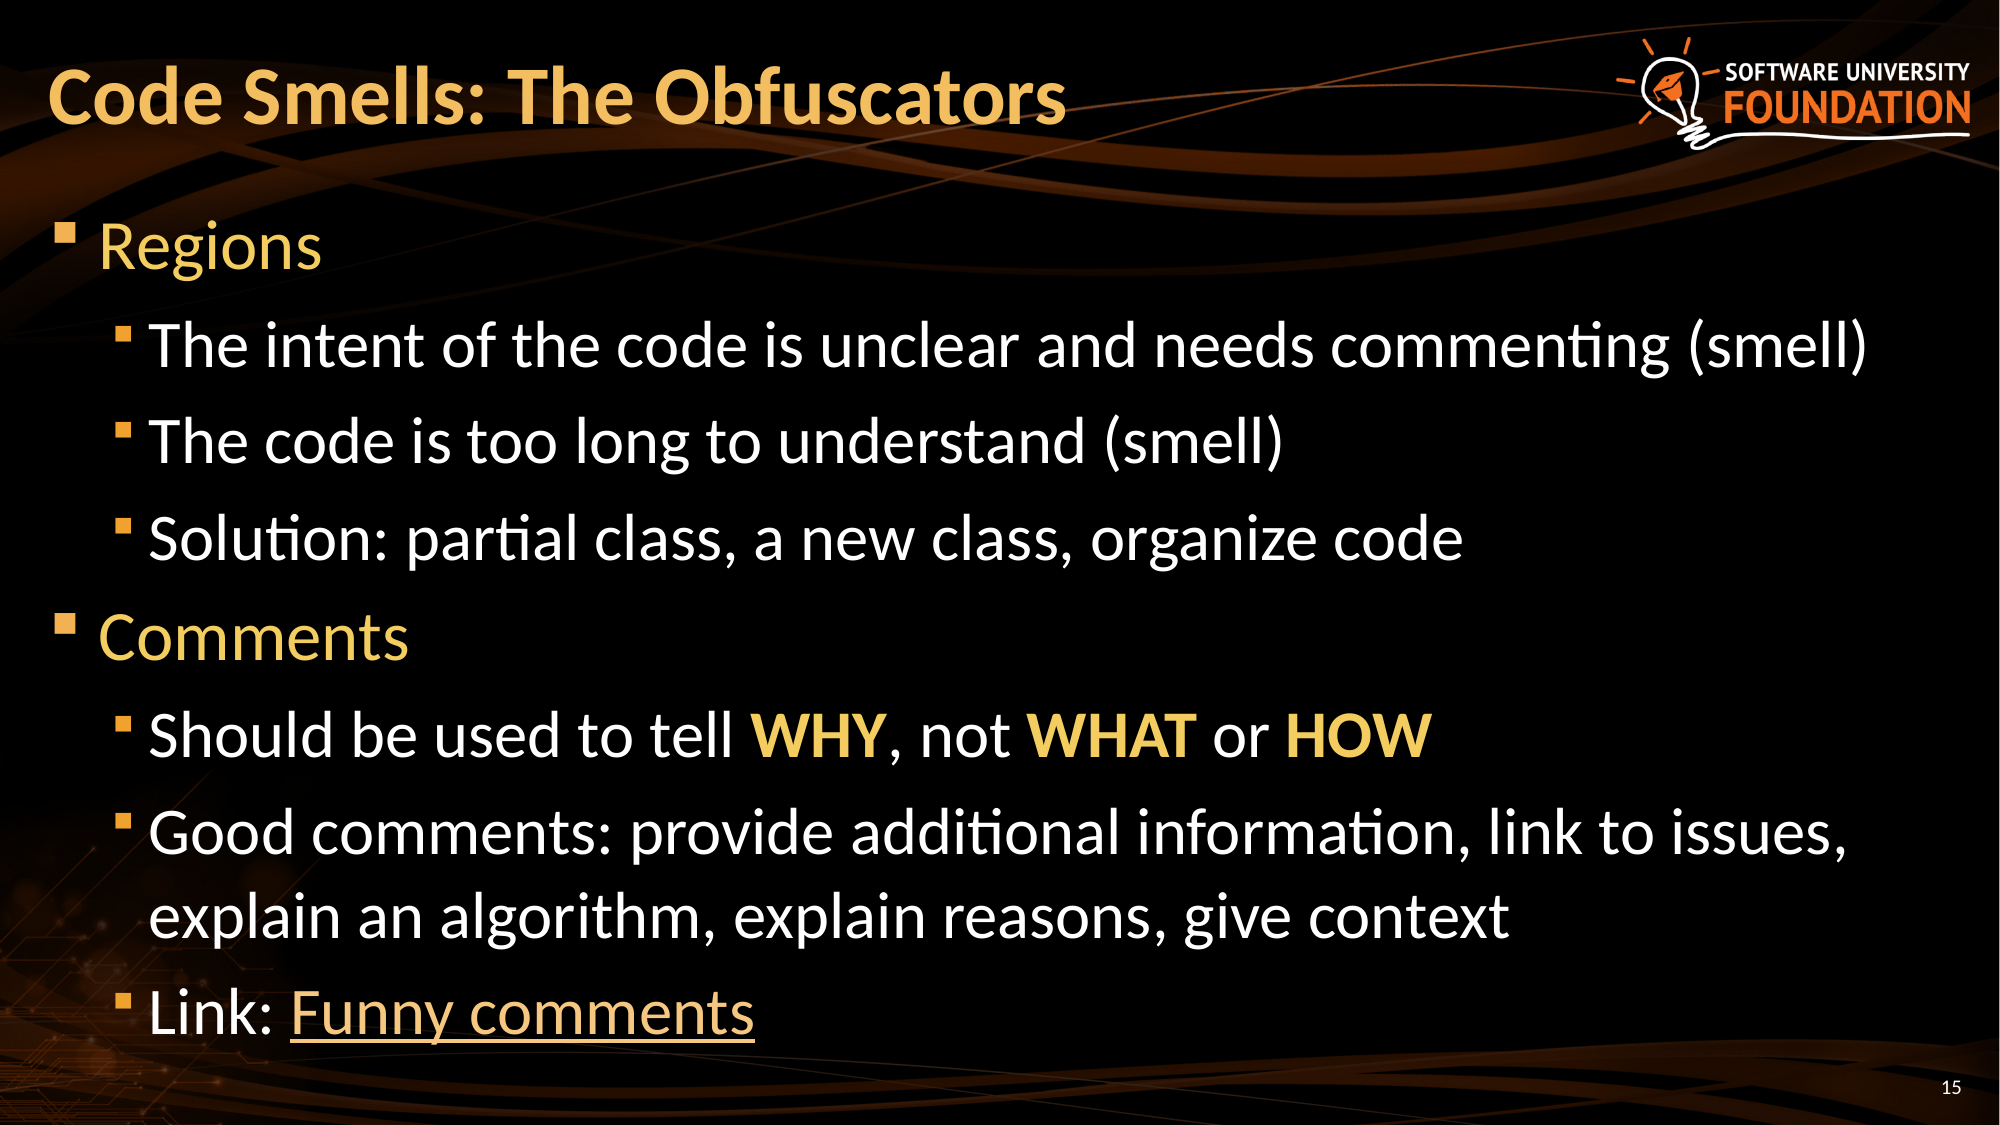

# Code Smells: The Obfuscators
Regions
The intent of the code is unclear and needs commenting (smell)
The code is too long to understand (smell)
Solution: partial class, a new class, organize code
Comments
Should be used to tell WHY, not WHAT or HOW
Good comments: provide additional information, link to issues, explain an algorithm, explain reasons, give context
Link: Funny comments

15